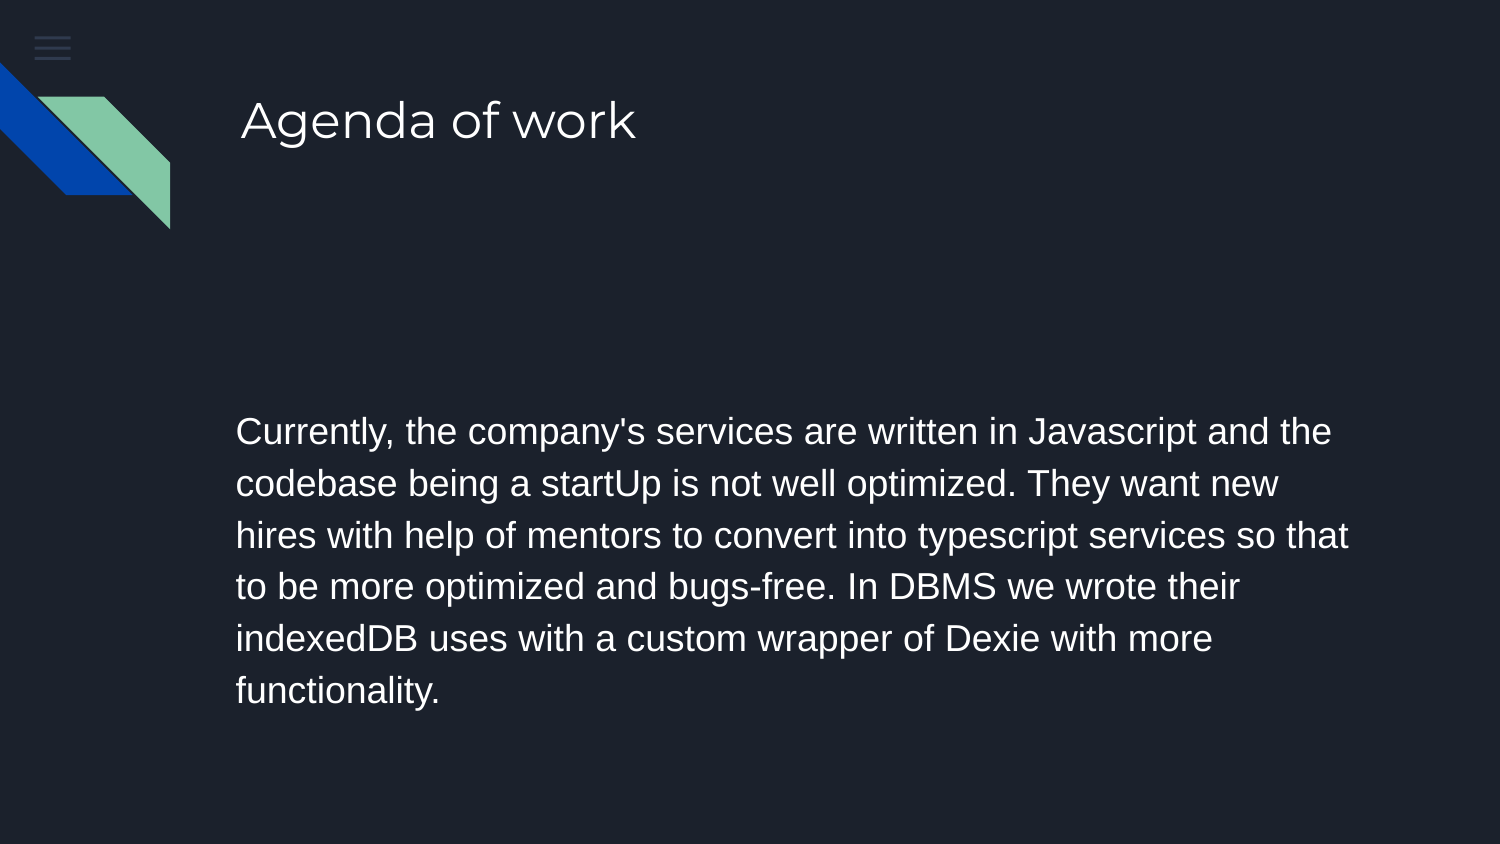

# Agenda of work
Currently, the company's services are written in Javascript and the codebase being a startUp is not well optimized. They want new hires with help of mentors to convert into typescript services so that to be more optimized and bugs-free. In DBMS we wrote their indexedDB uses with a custom wrapper of Dexie with more functionality.